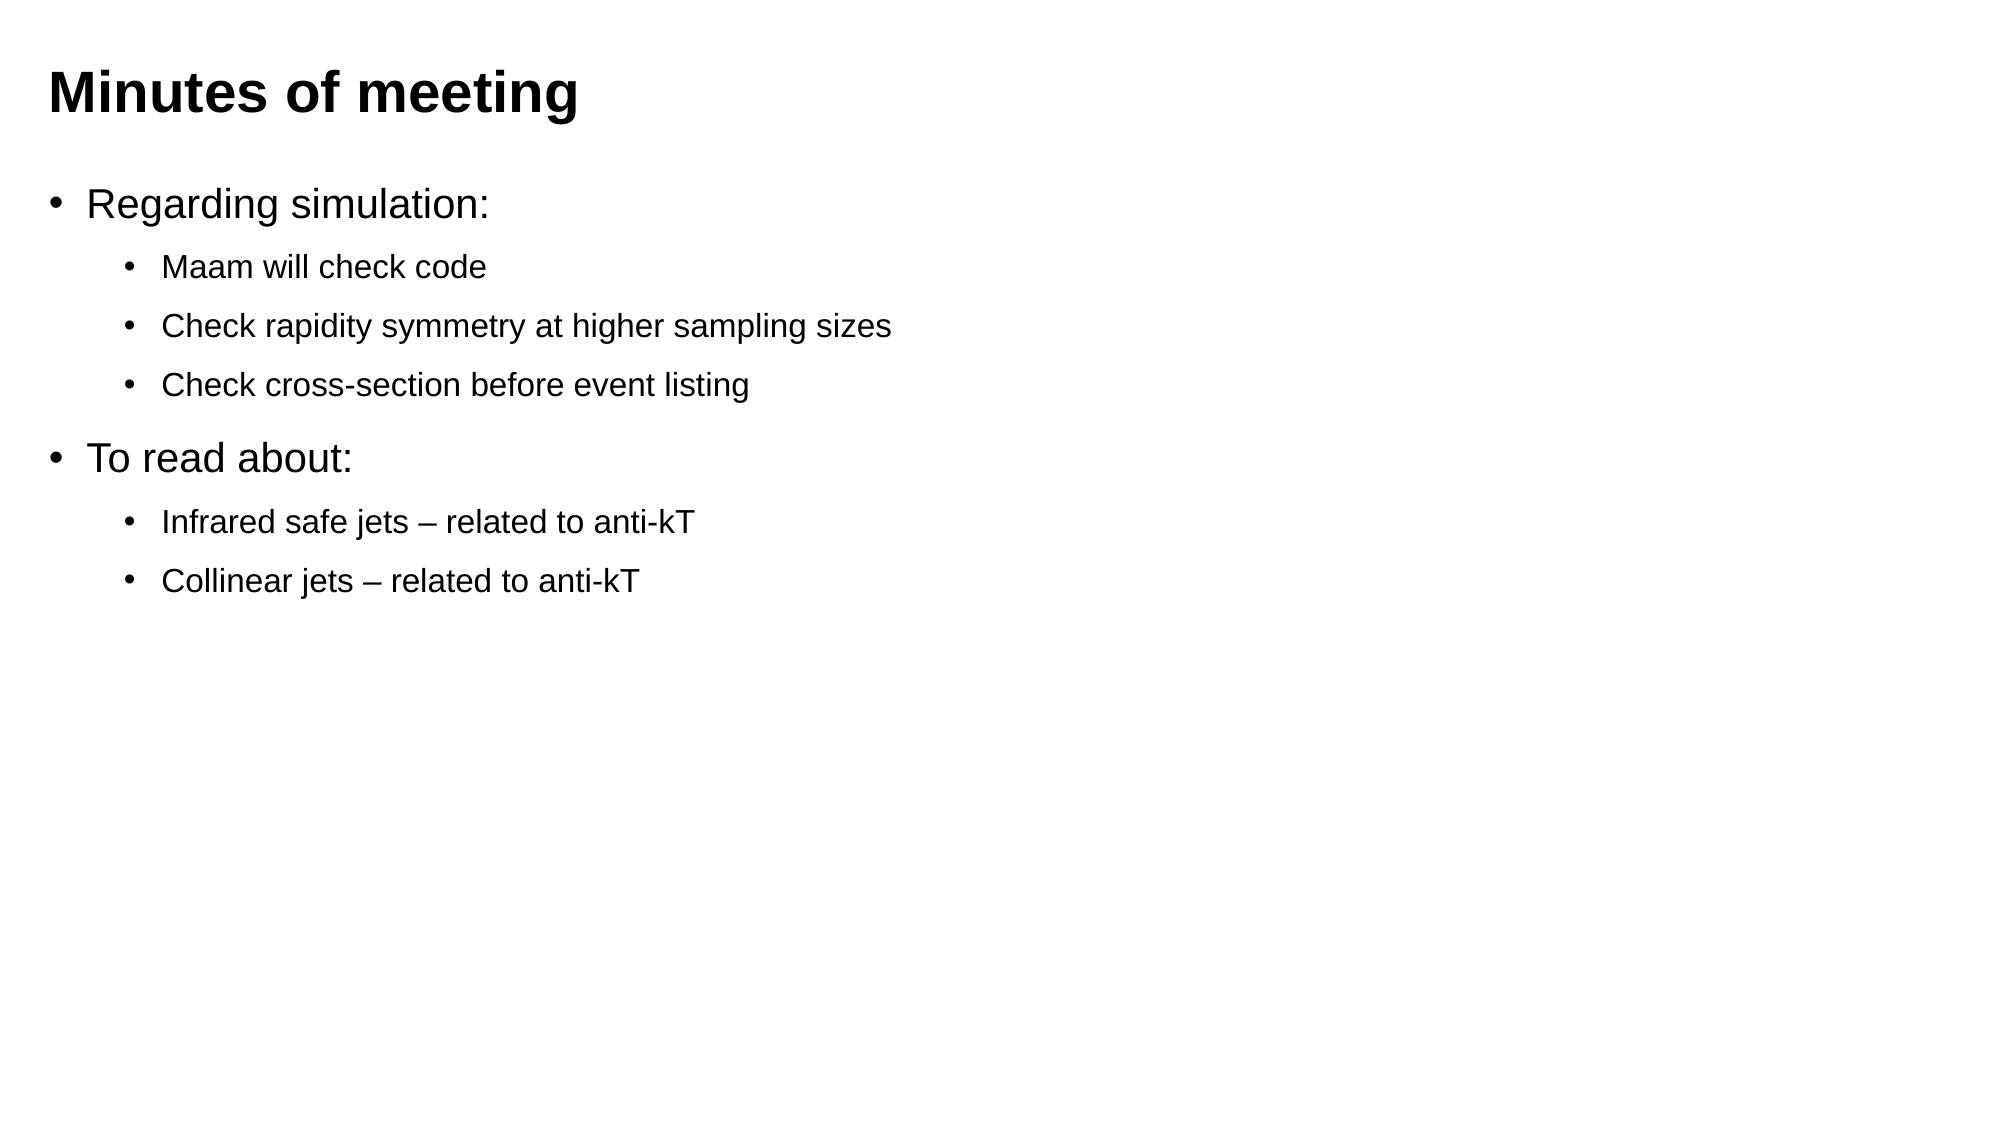

# Minutes of meeting
Regarding simulation:
Maam will check code
Check rapidity symmetry at higher sampling sizes
Check cross-section before event listing
To read about:
Infrared safe jets – related to anti-kT
Collinear jets – related to anti-kT